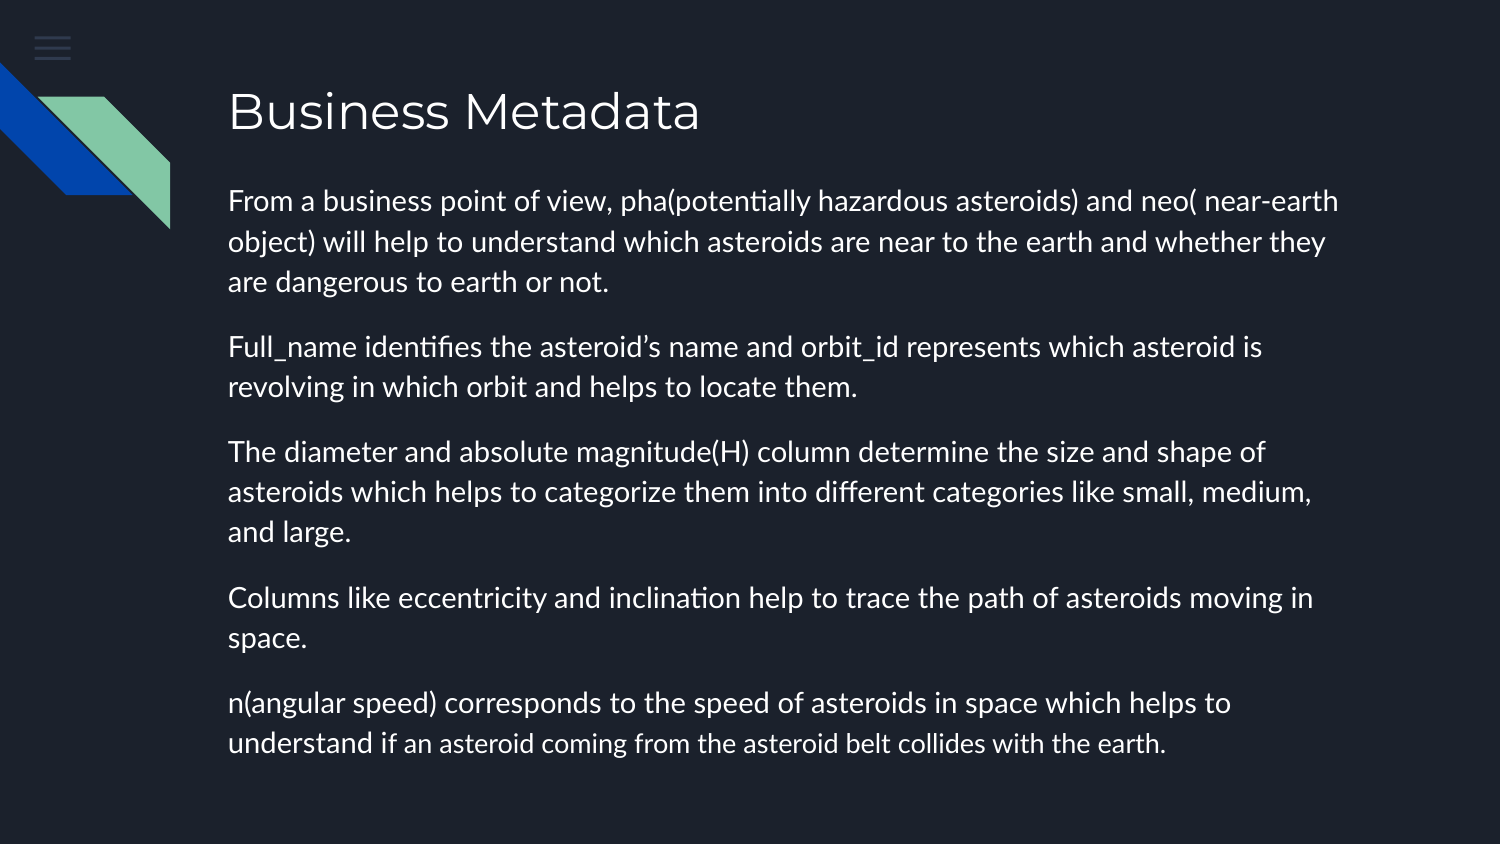

# Business Metadata
From a business point of view, pha(potentially hazardous asteroids) and neo( near-earth object) will help to understand which asteroids are near to the earth and whether they are dangerous to earth or not.
Full_name identifies the asteroid’s name and orbit_id represents which asteroid is revolving in which orbit and helps to locate them.
The diameter and absolute magnitude(H) column determine the size and shape of asteroids which helps to categorize them into different categories like small, medium, and large.
Columns like eccentricity and inclination help to trace the path of asteroids moving in space.
n(angular speed) corresponds to the speed of asteroids in space which helps to understand if an asteroid coming from the asteroid belt collides with the earth.